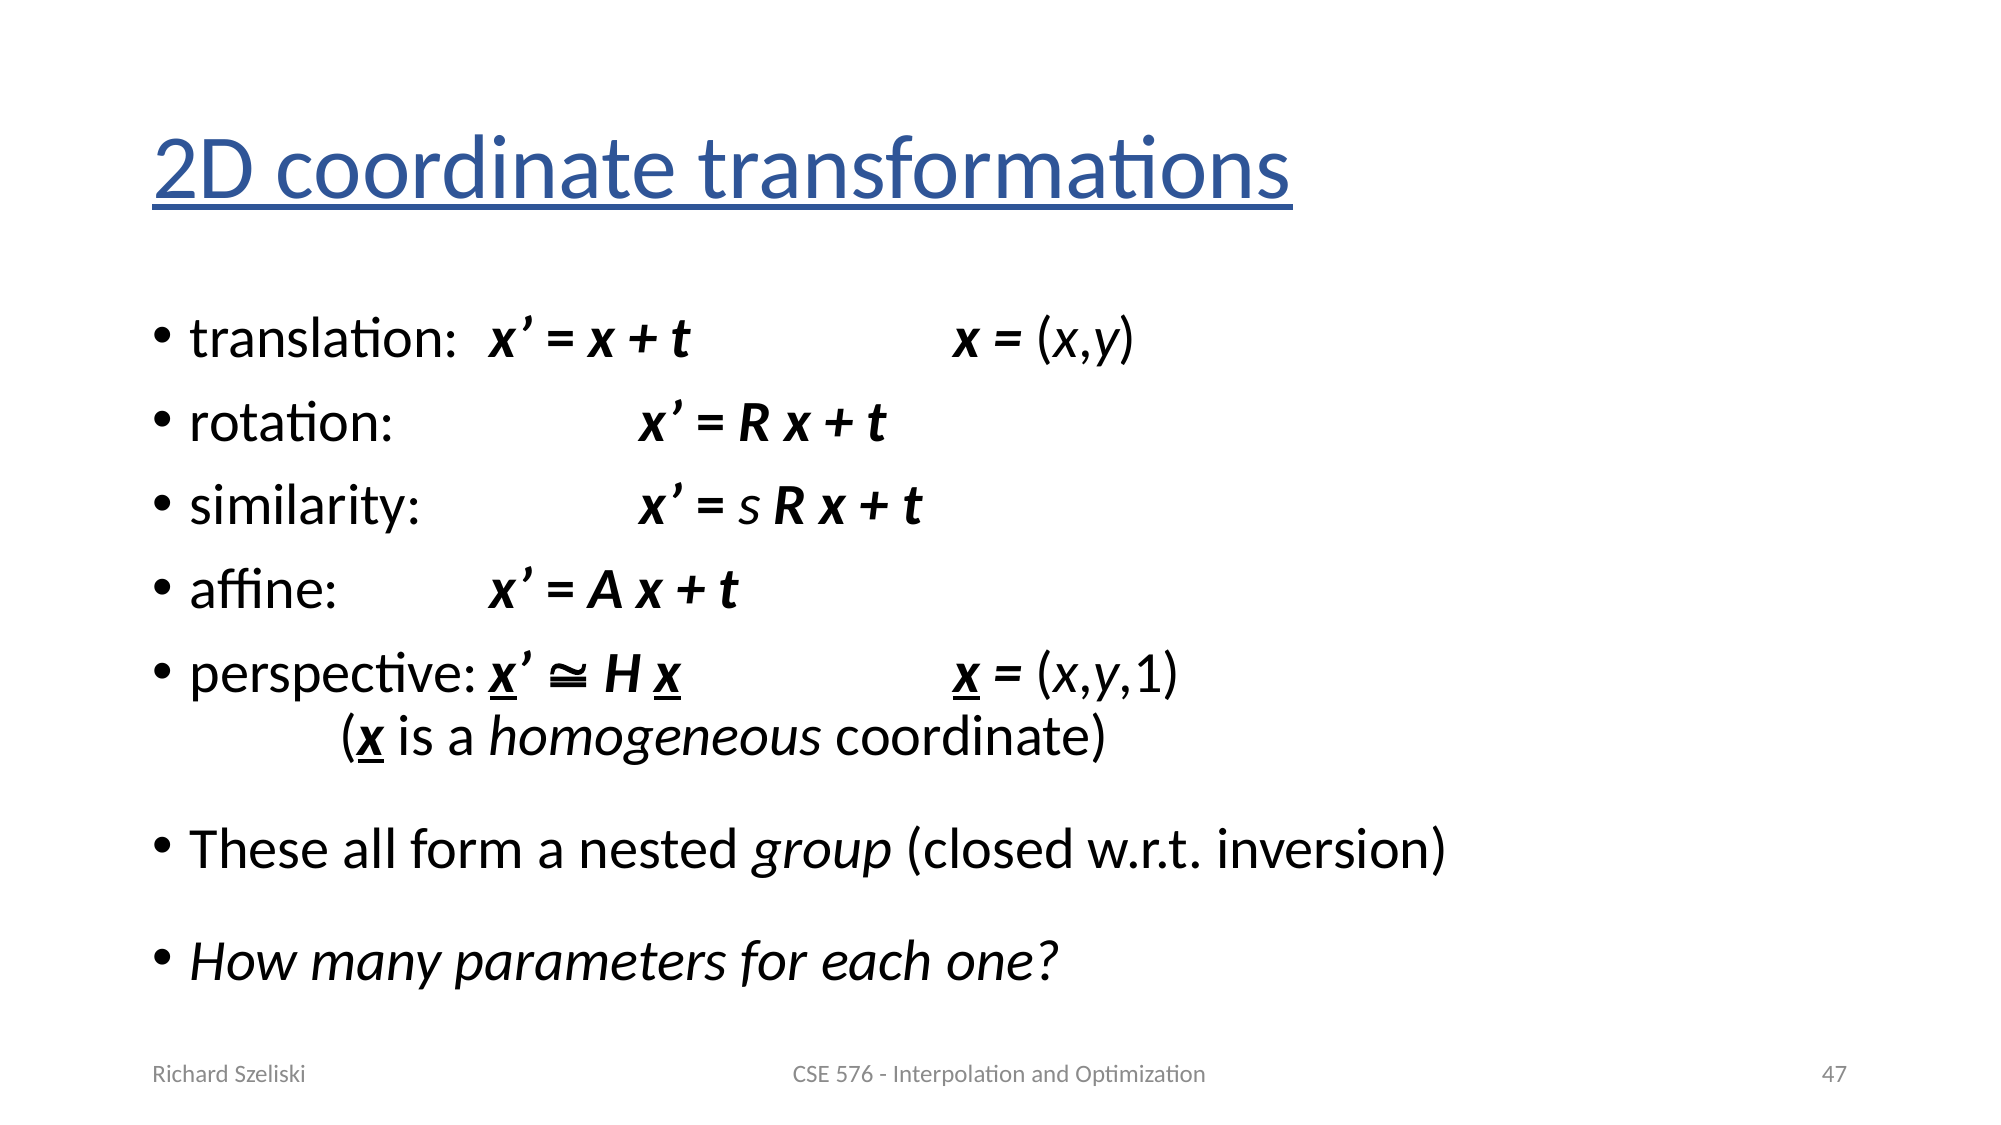

# 2D coordinate transformations
translation:	x’ = x + t		 x = (x,y)
rotation:		x’ = R x + t
similarity:		x’ = s R x + t
affine:		x’ = A x + t
perspective:	x’ ≅ H x		 x = (x,y,1)
	(x is a homogeneous coordinate)
These all form a nested group (closed w.r.t. inversion)
How many parameters for each one?
Richard Szeliski
CSE 576 - Interpolation and Optimization
47